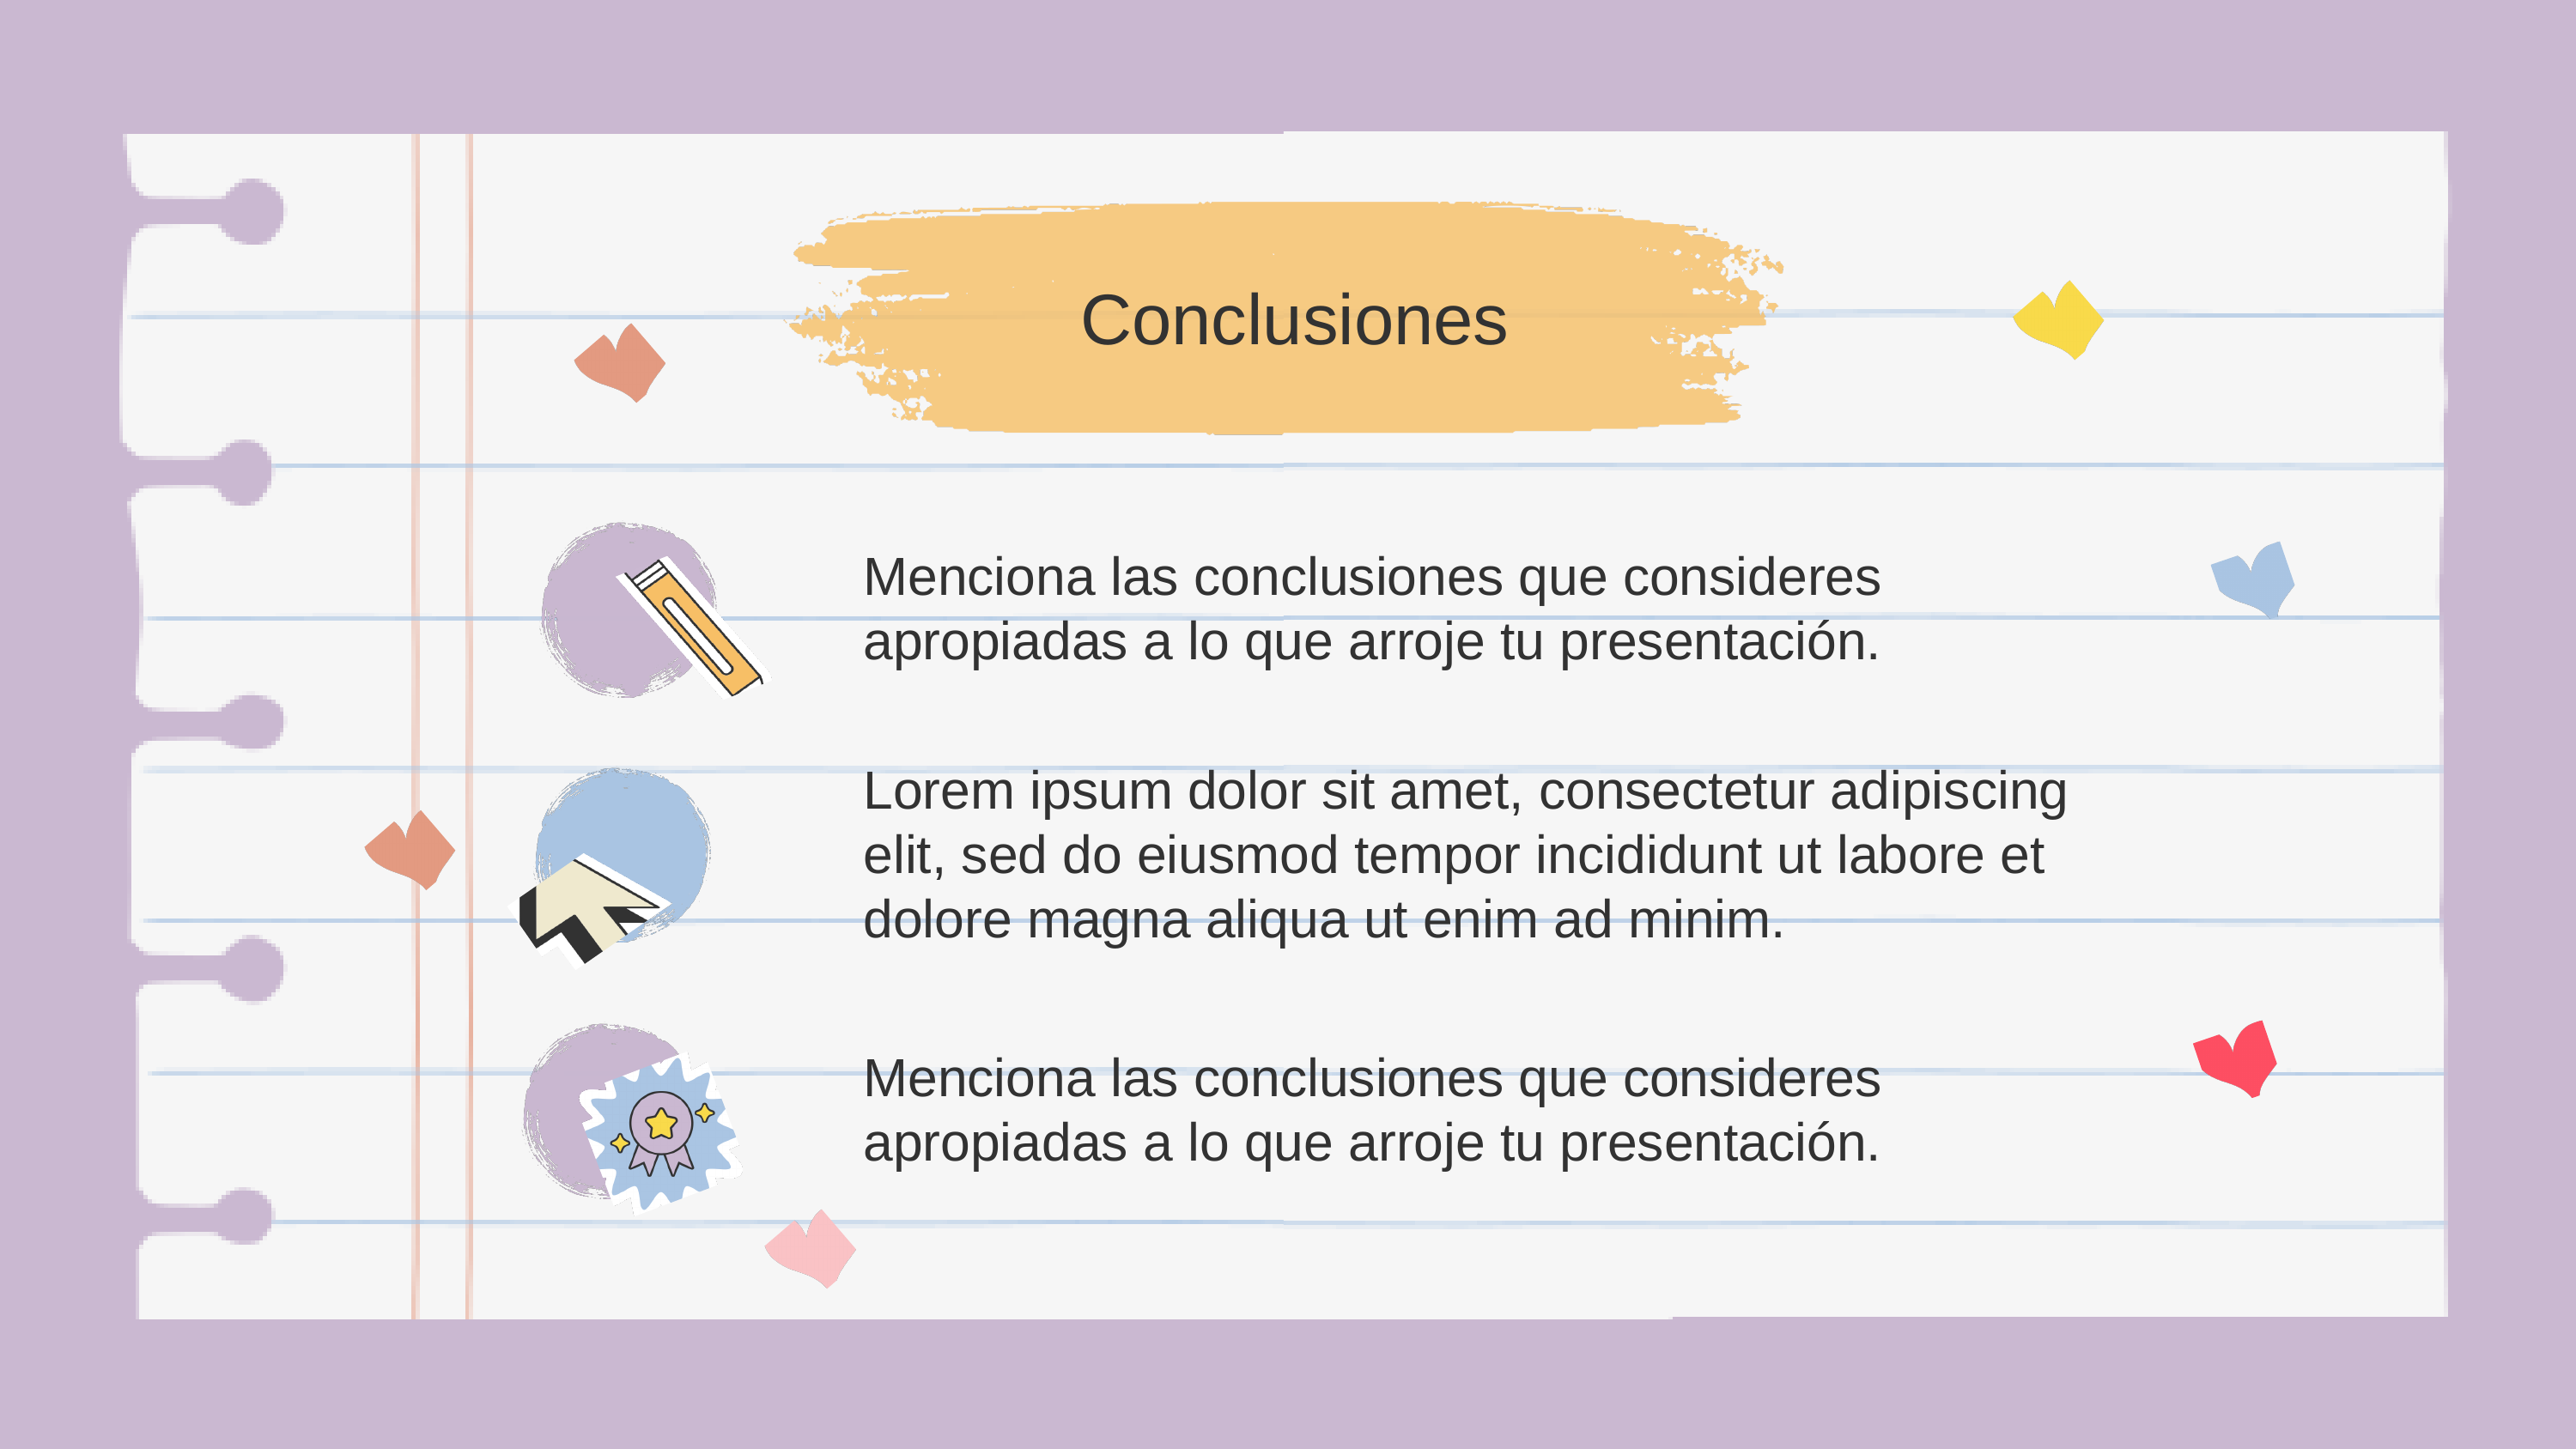

Conclusiones

Menciona las conclusiones que consideres apropiadas a lo que arroje tu presentación.

Lorem ipsum dolor sit amet, consectetur adipiscing elit, sed do eiusmod tempor incididunt ut labore et dolore magna aliqua ut enim ad minim.

Menciona las conclusiones que consideres apropiadas a lo que arroje tu presentación.